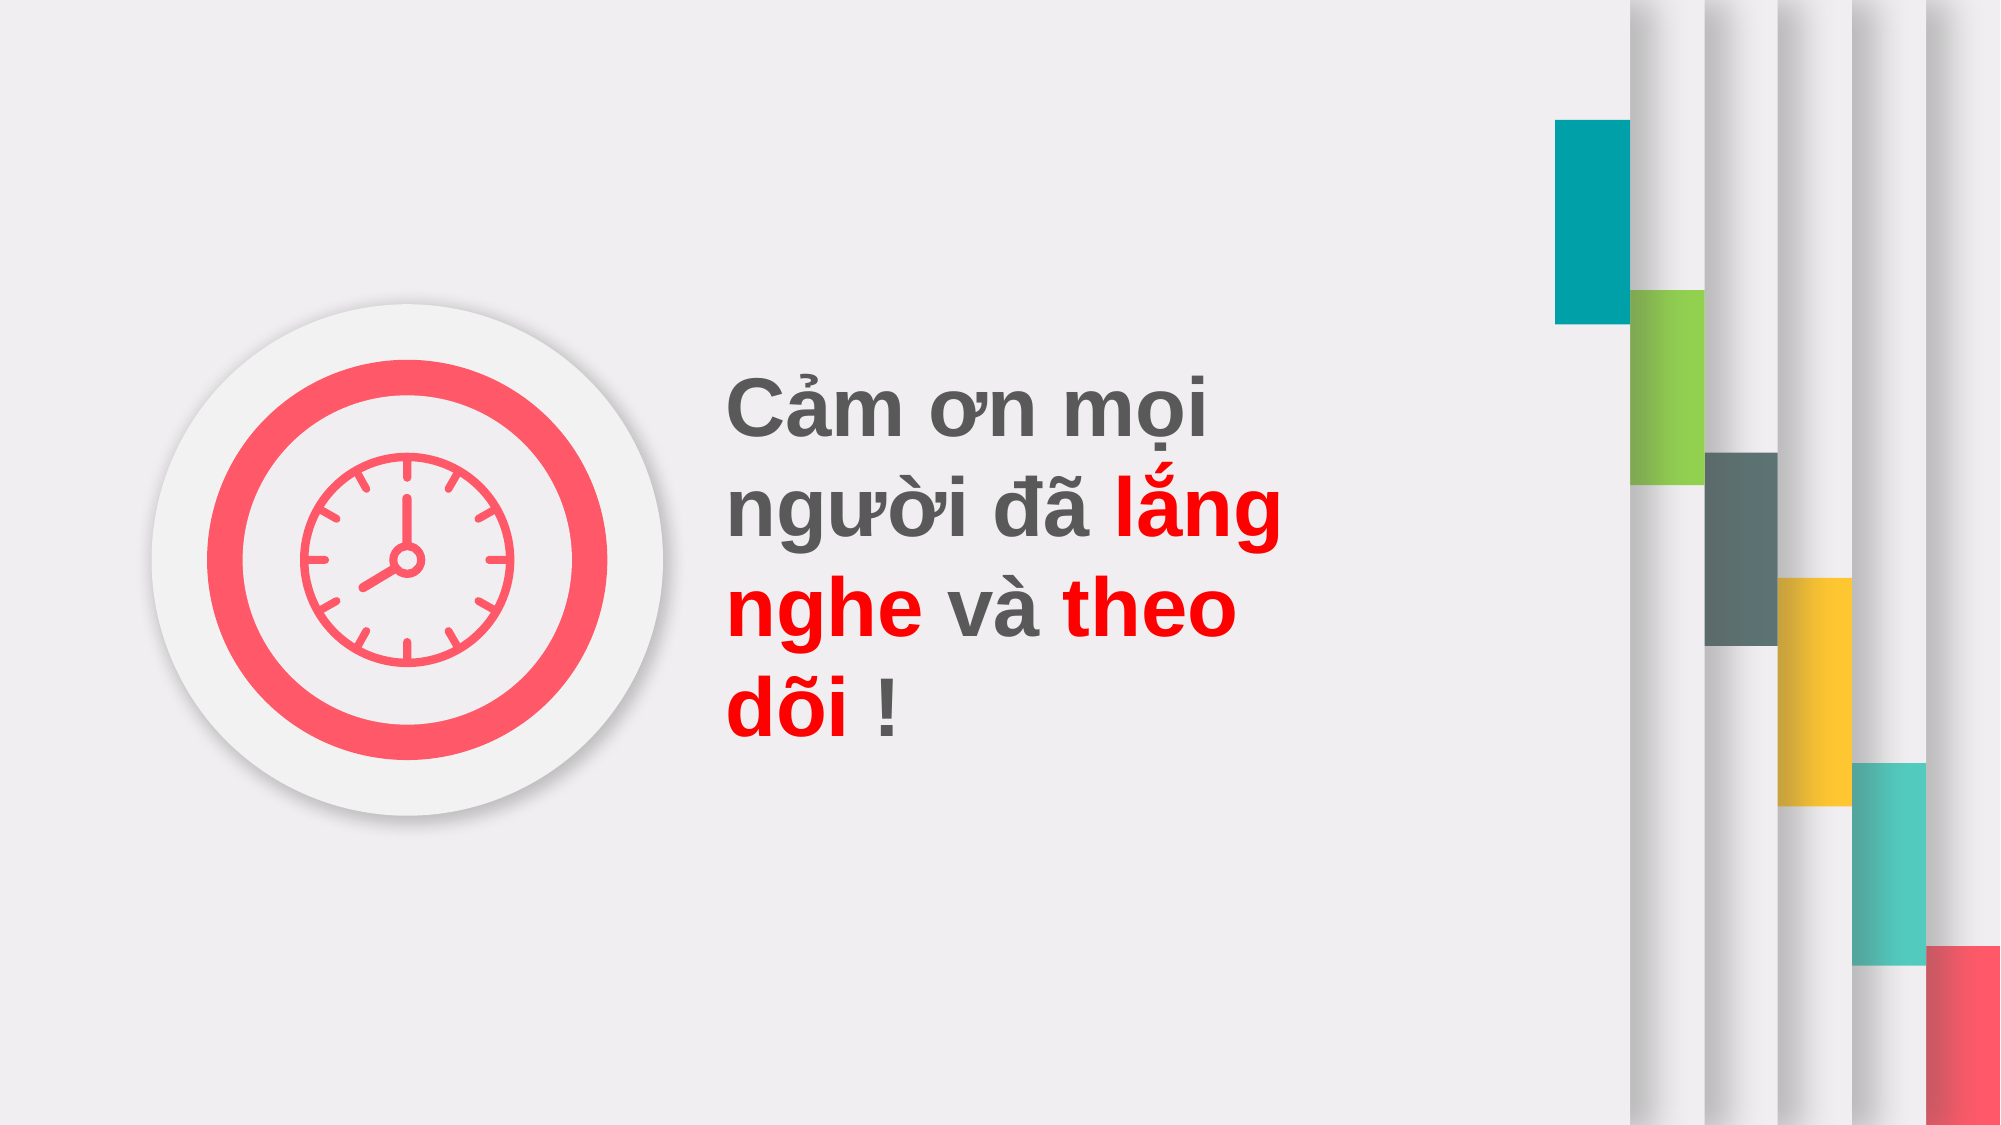

Cảm ơn mọi người đã lắng nghe và theo dõi !